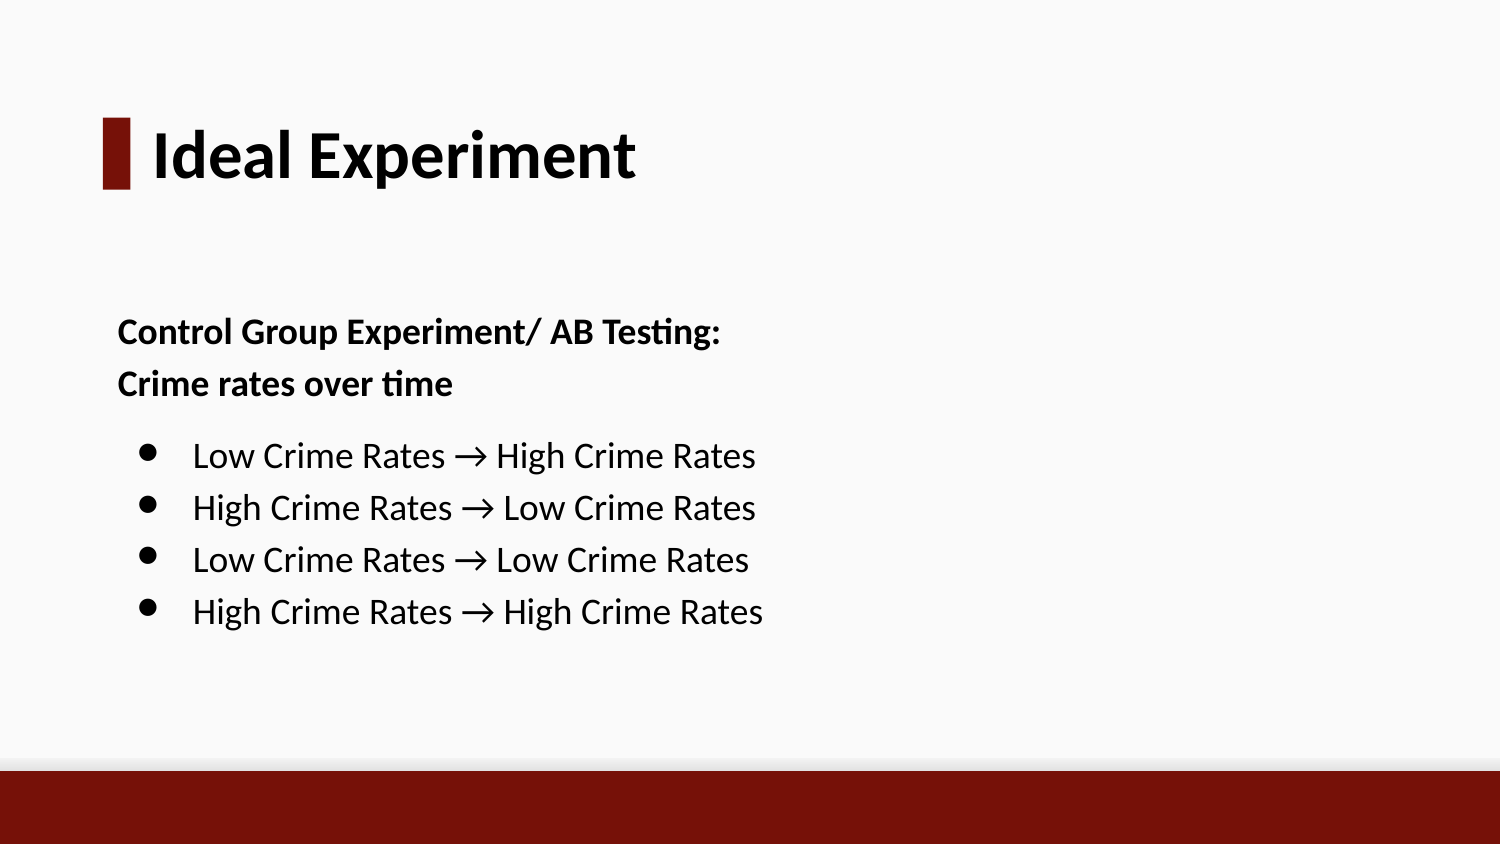

Ideal Experiment

Control Group Experiment/ AB Testing:
Crime rates over time
Low Crime Rates → High Crime Rates
High Crime Rates → Low Crime Rates
Low Crime Rates → Low Crime Rates
High Crime Rates → High Crime Rates